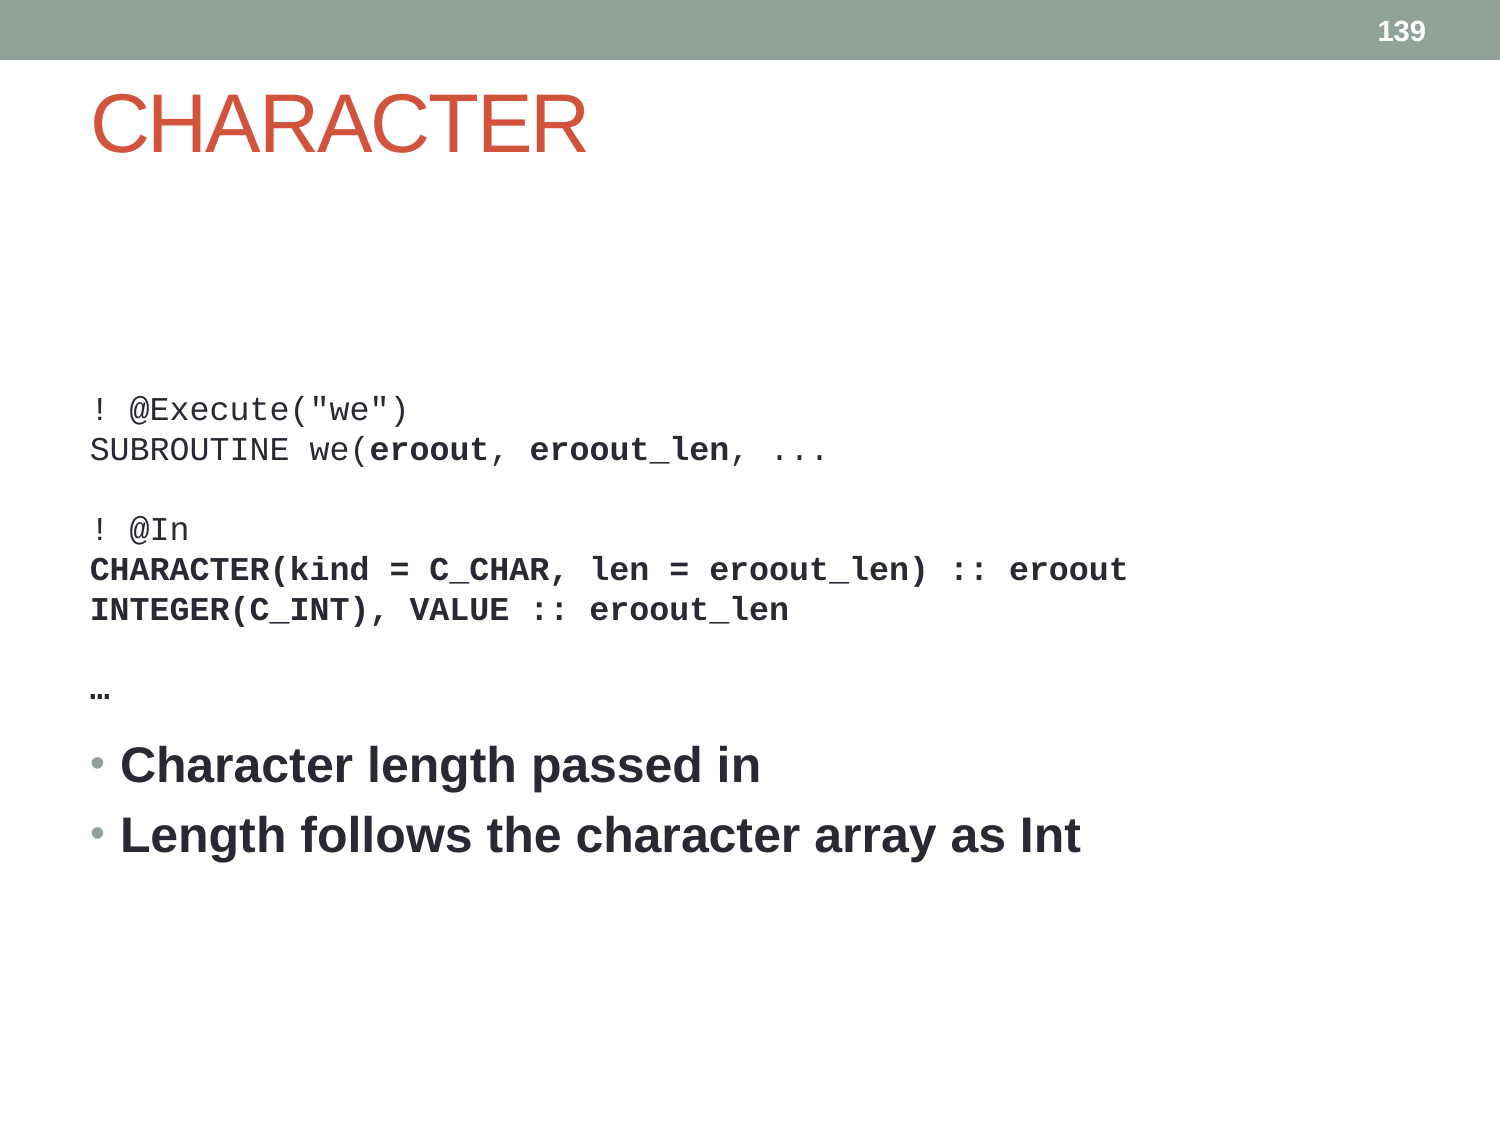

139
# CHARACTER

! @Execute("we")
SUBROUTINE we(eroout, eroout_len, ...

! @In
CHARACTER(kind = C_CHAR, len = eroout_len) :: eroout
INTEGER(C_INT), VALUE :: eroout_len

…

Character length passed in
Length follows the character array as Int